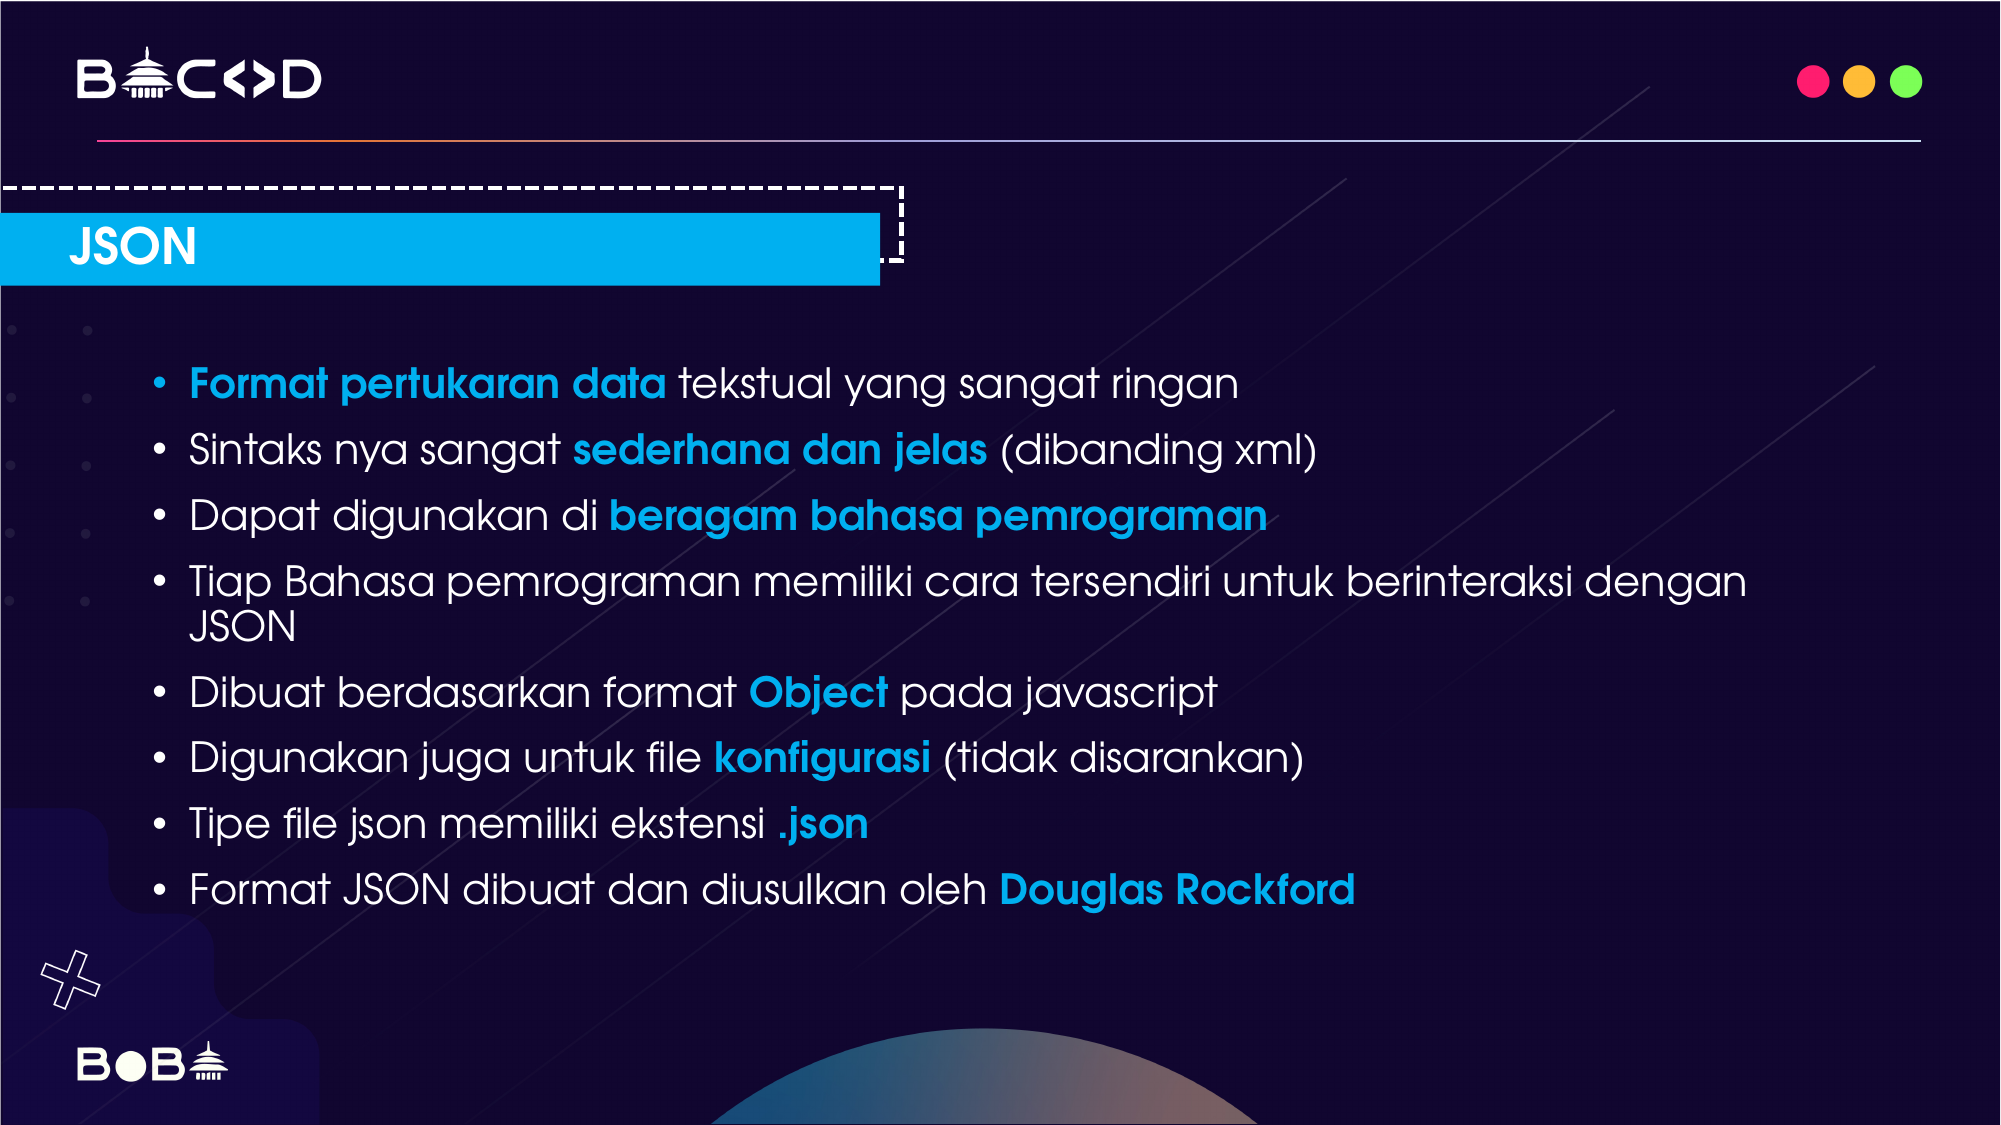

JSON
Format pertukaran data tekstual yang sangat ringan
Sintaks nya sangat sederhana dan jelas (dibanding xml)
Dapat digunakan di beragam bahasa pemrograman
Tiap Bahasa pemrograman memiliki cara tersendiri untuk berinteraksi dengan JSON
Dibuat berdasarkan format Object pada javascript
Digunakan juga untuk file konfigurasi (tidak disarankan)
Tipe file json memiliki ekstensi .json
Format JSON dibuat dan diusulkan oleh Douglas Rockford